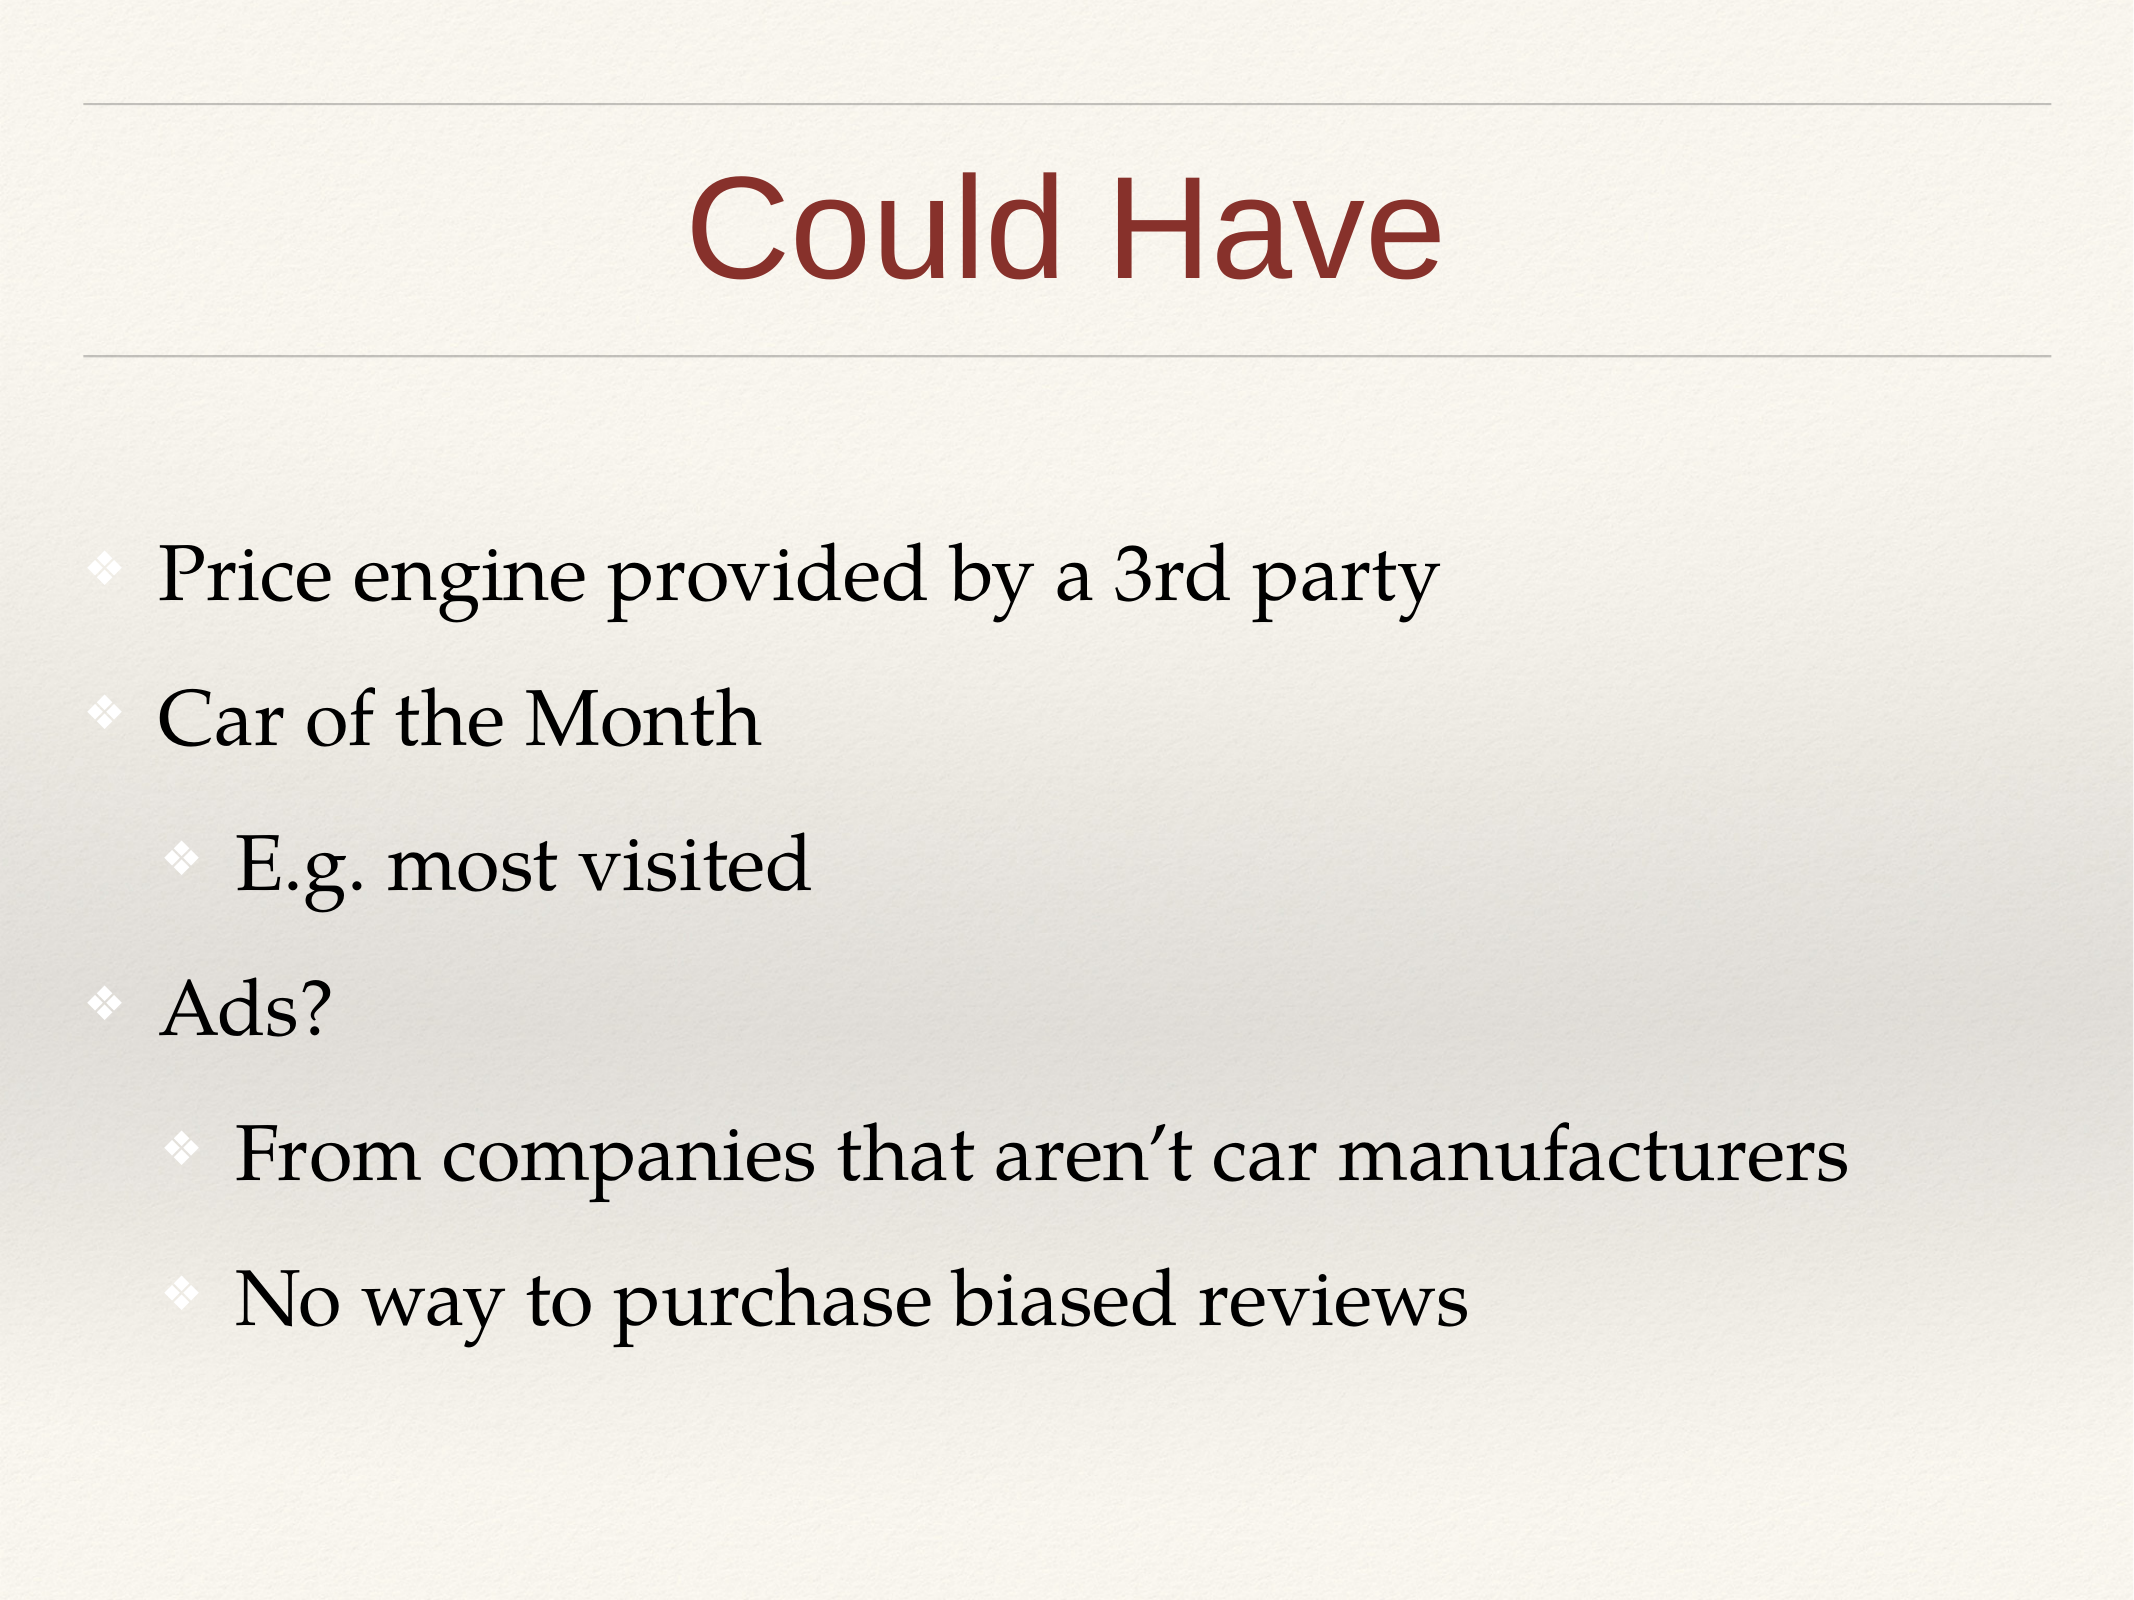

# Could Have
Price engine provided by a 3rd party
Car of the Month
E.g. most visited
Ads?
From companies that aren’t car manufacturers
No way to purchase biased reviews